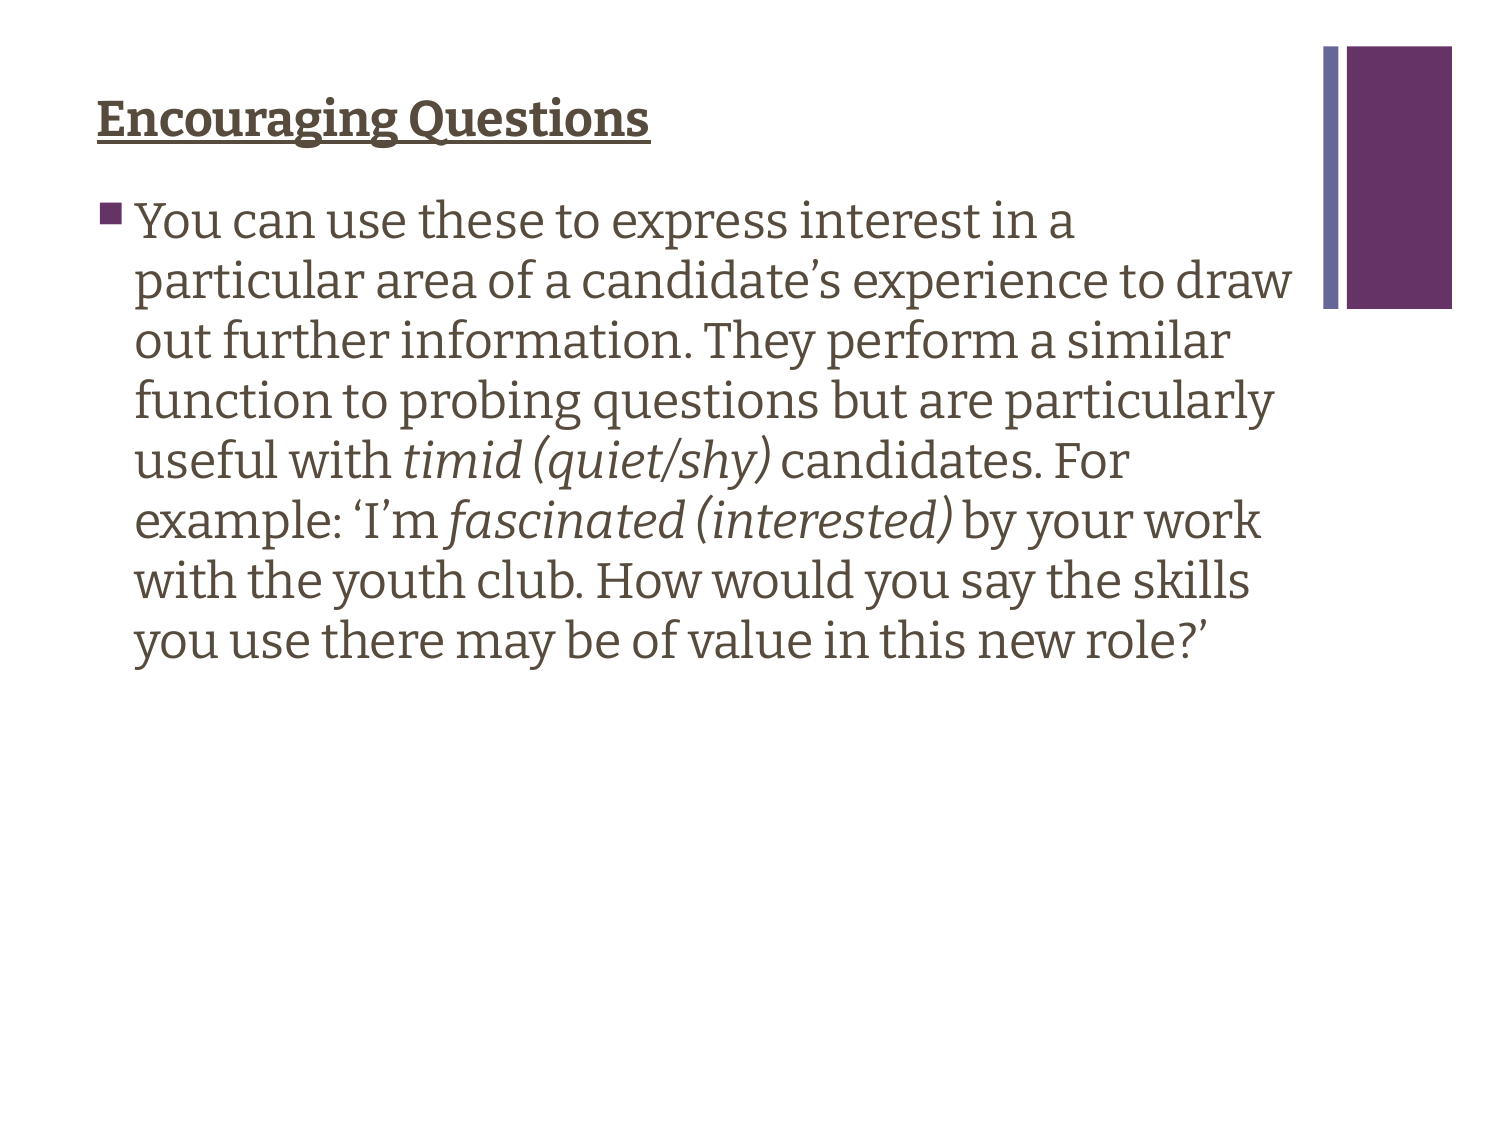

#
Encouraging Questions
You can use these to express interest in a particular area of a candidate’s experience to draw out further information. They perform a similar function to probing questions but are particularly useful with timid (quiet/shy) candidates. For example: ‘I’m fascinated (interested) by your work with the youth club. How would you say the skills you use there may be of value in this new role?’